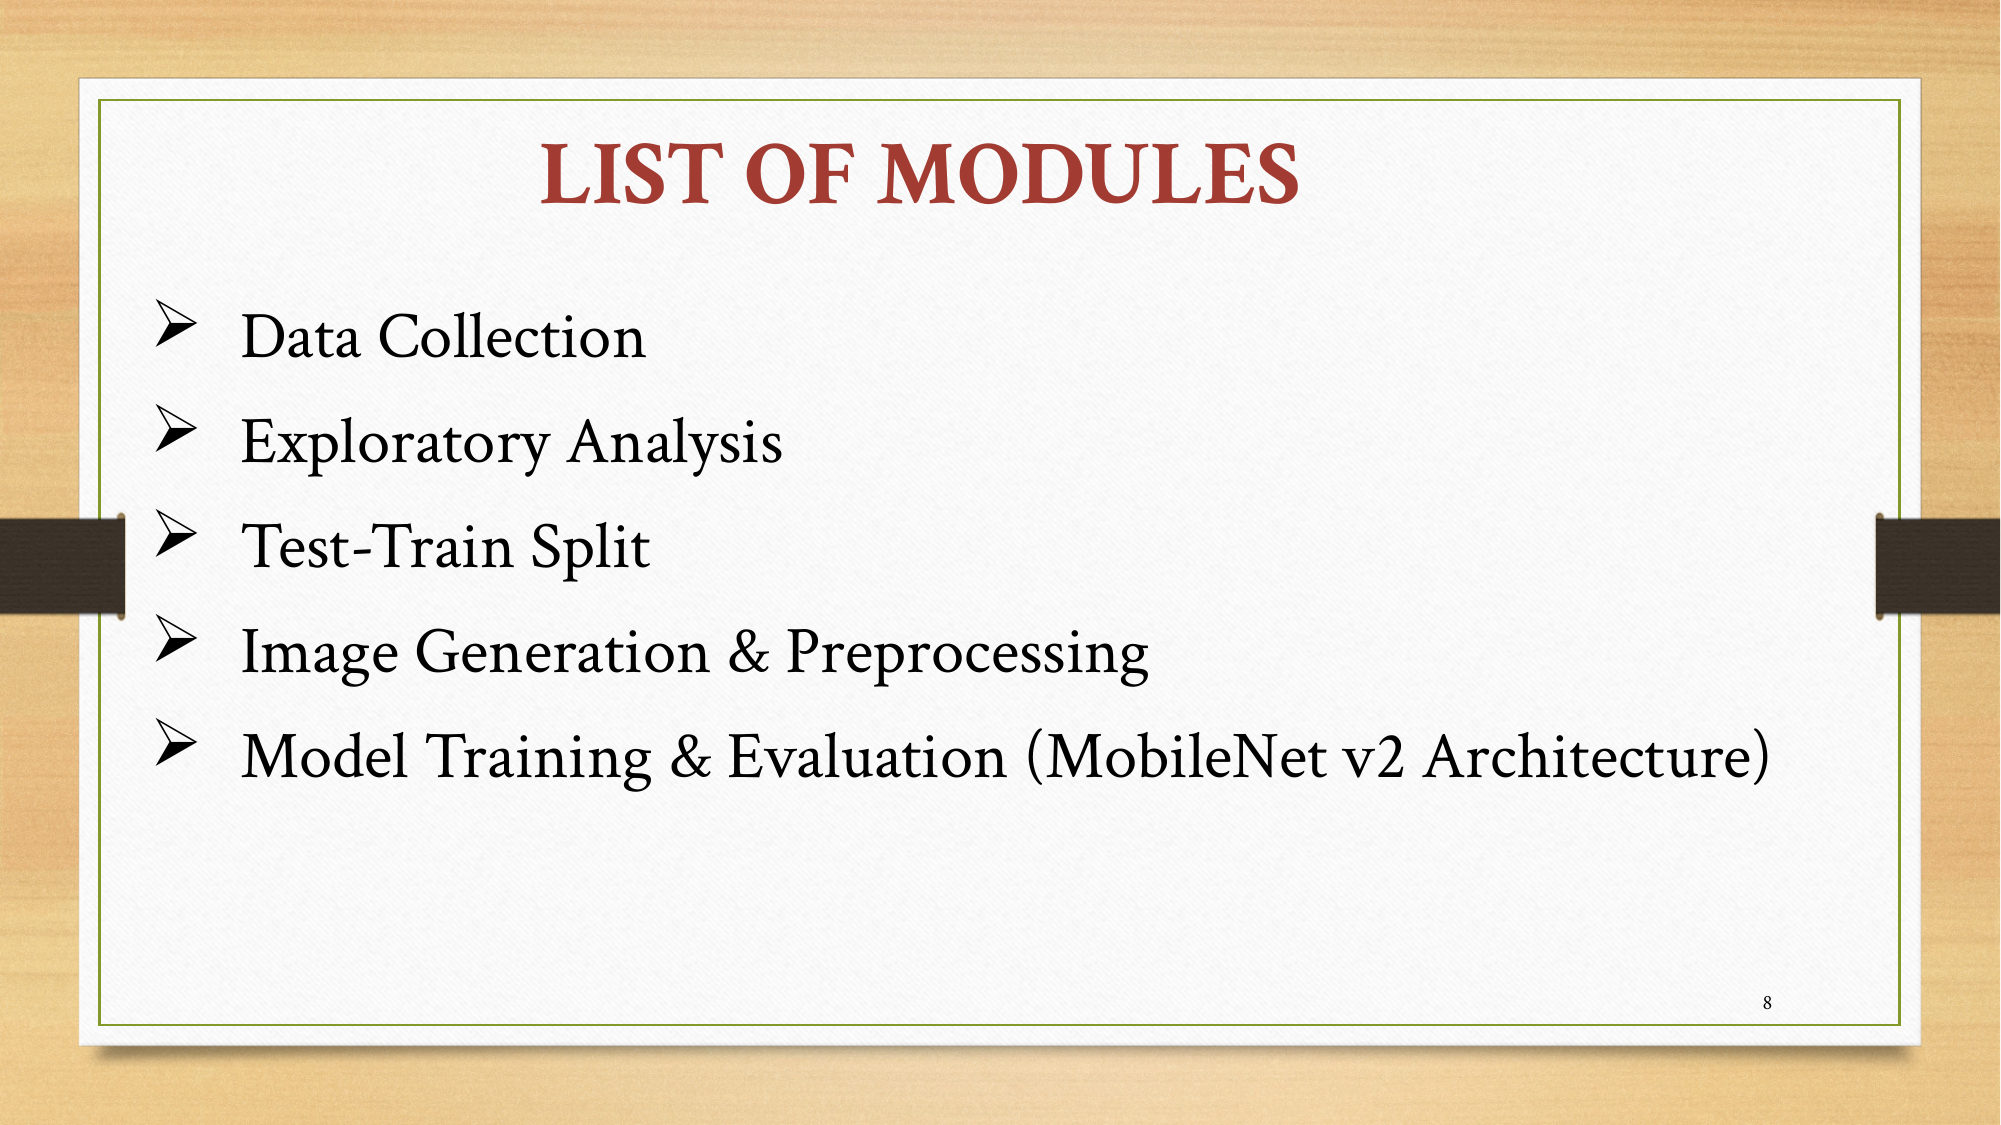

LIST OF MODULES

Data Collection
Exploratory Analysis
Test-Train Split
Image Generation & Preprocessing
Model Training & Evaluation (MobileNet v2 Architecture)
8